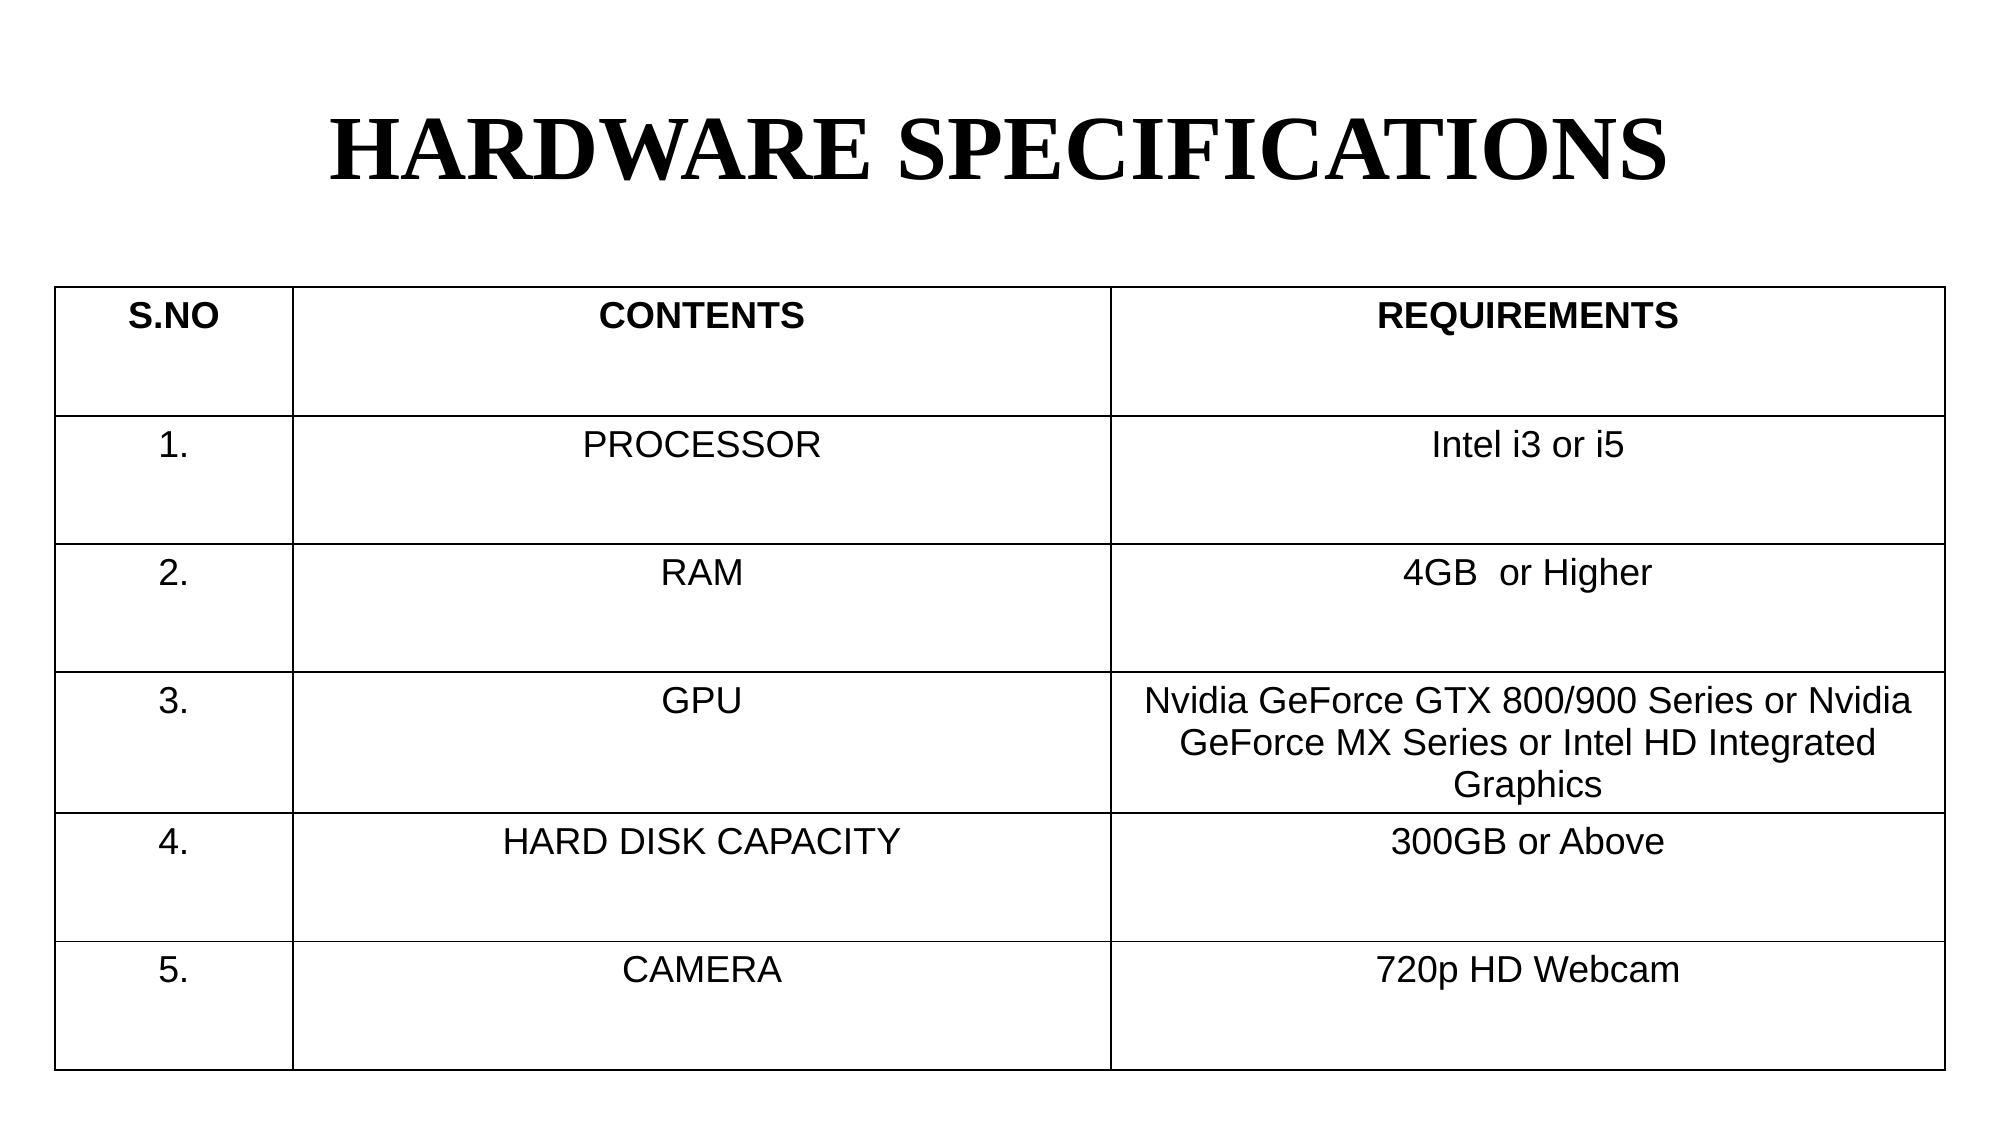

# HARDWARE SPECIFICATIONS
| S.NO | CONTENTS | REQUIREMENTS |
| --- | --- | --- |
| 1. | PROCESSOR | Intel i3 or i5 |
| 2. | RAM | 4GB or Higher |
| 3. | GPU | Nvidia GeForce GTX 800/900 Series or Nvidia GeForce MX Series or Intel HD Integrated Graphics |
| 4. | HARD DISK CAPACITY | 300GB or Above |
| 5. | CAMERA | 720p HD Webcam |